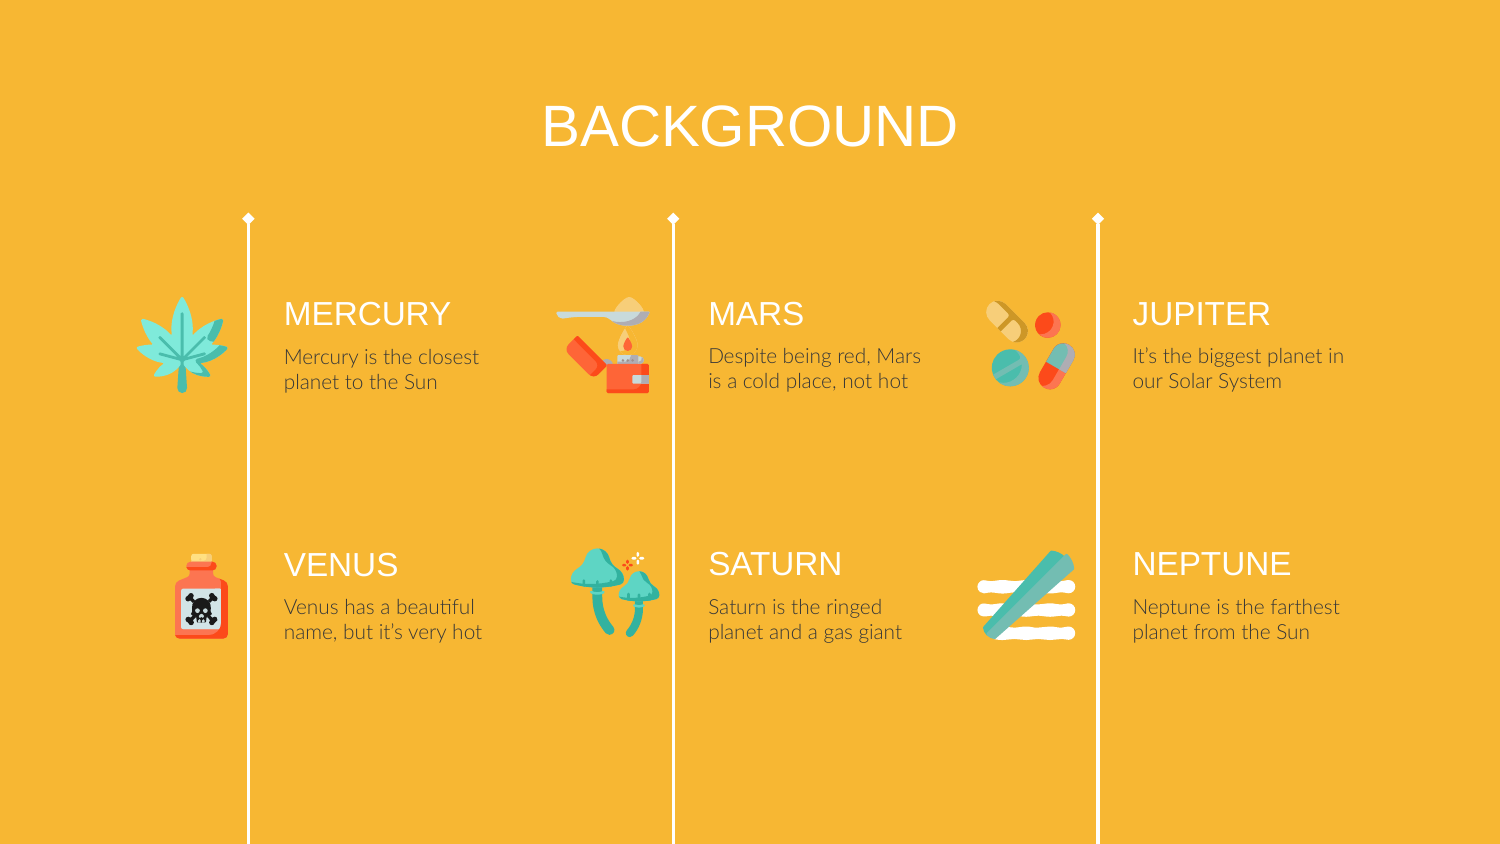

BACKGROUND

MARS
JUPITER
# MERCURY

Despite being red, Mars is a cold place, not hot

It’s the biggest planet in our Solar System

Mercury is the closest planet to the Sun

SATURN
NEPTUNE
VENUS

Saturn is the ringed planet and a gas giant

Neptune is the farthest planet from the Sun

Venus has a beautiful name, but it’s very hot